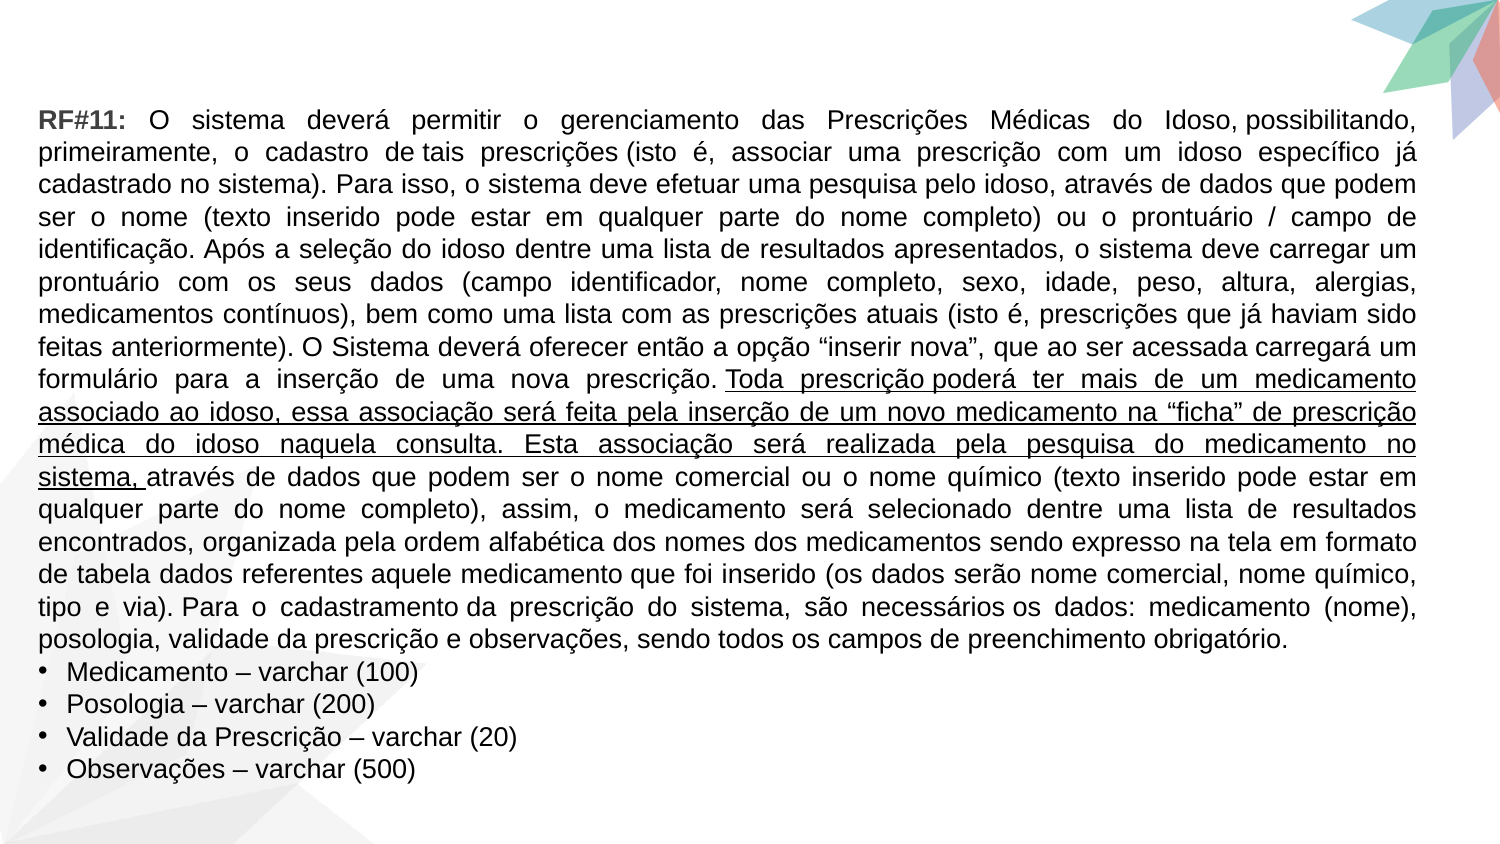

RF#11: O sistema deverá permitir o gerenciamento das Prescrições Médicas do Idoso, possibilitando, primeiramente, o cadastro de tais prescrições (isto é, associar uma prescrição com um idoso específico já cadastrado no sistema). Para isso, o sistema deve efetuar uma pesquisa pelo idoso, através de dados que podem ser o nome (texto inserido pode estar em qualquer parte do nome completo) ou o prontuário / campo de identificação. Após a seleção do idoso dentre uma lista de resultados apresentados, o sistema deve carregar um prontuário com os seus dados (campo identificador, nome completo, sexo, idade, peso, altura, alergias, medicamentos contínuos), bem como uma lista com as prescrições atuais (isto é, prescrições que já haviam sido feitas anteriormente). O Sistema deverá oferecer então a opção “inserir nova”, que ao ser acessada carregará um formulário para a inserção de uma nova prescrição. Toda prescrição poderá ter mais de um medicamento associado ao idoso, essa associação será feita pela inserção de um novo medicamento na “ficha” de prescrição médica do idoso naquela consulta. Esta associação será realizada pela pesquisa do medicamento no sistema, através de dados que podem ser o nome comercial ou o nome químico (texto inserido pode estar em qualquer parte do nome completo), assim, o medicamento será selecionado dentre uma lista de resultados encontrados, organizada pela ordem alfabética dos nomes dos medicamentos sendo expresso na tela em formato de tabela dados referentes aquele medicamento que foi inserido (os dados serão nome comercial, nome químico, tipo e via). Para o cadastramento da prescrição do sistema, são necessários os dados: medicamento (nome), posologia, validade da prescrição e observações, sendo todos os campos de preenchimento obrigatório.
Medicamento – varchar (100)
Posologia – varchar (200)
Validade da Prescrição – varchar (20)
Observações – varchar (500)